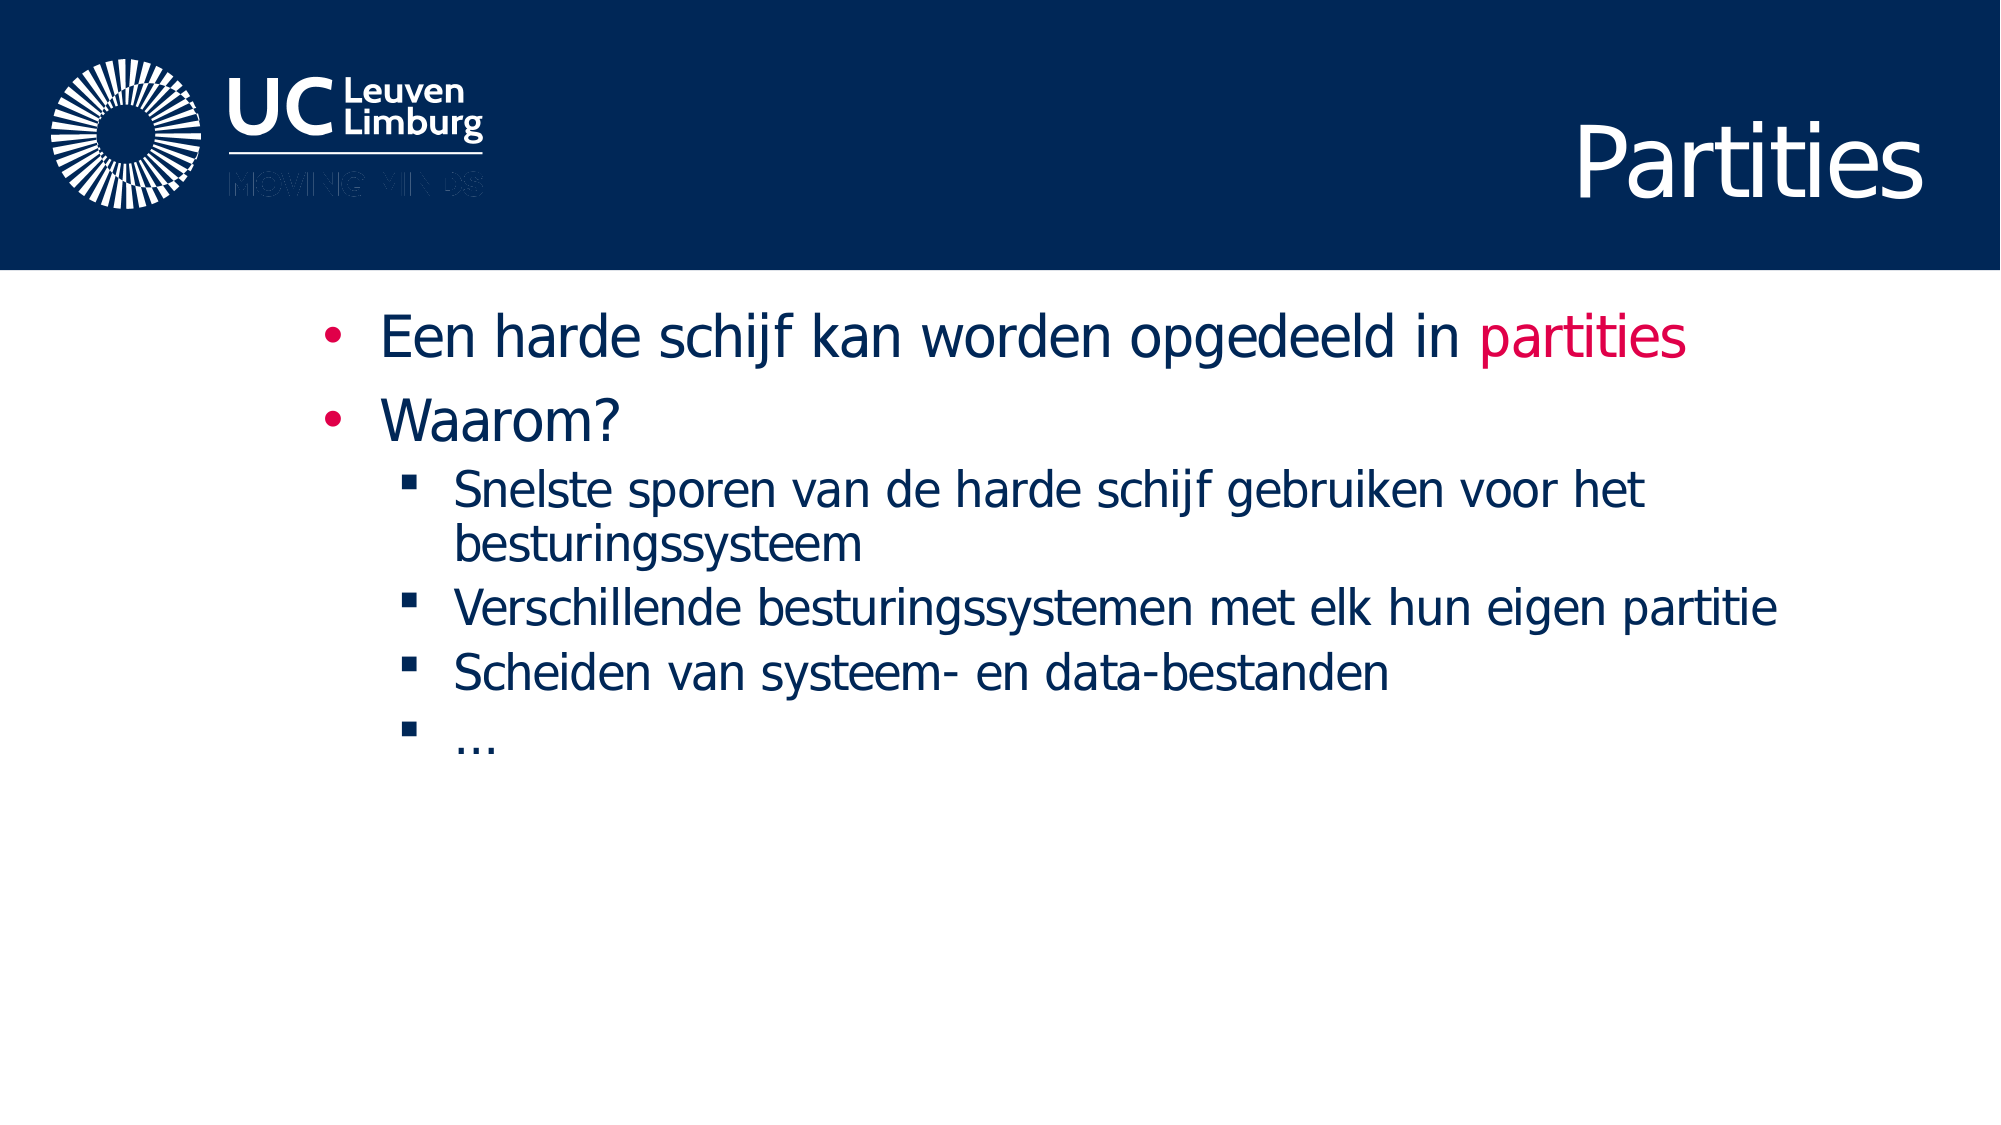

# Partities
Een harde schijf kan worden opgedeeld in partities
Waarom?
Snelste sporen van de harde schijf gebruiken voor het besturingssysteem
Verschillende besturingssystemen met elk hun eigen partitie
Scheiden van systeem- en data-bestanden
...